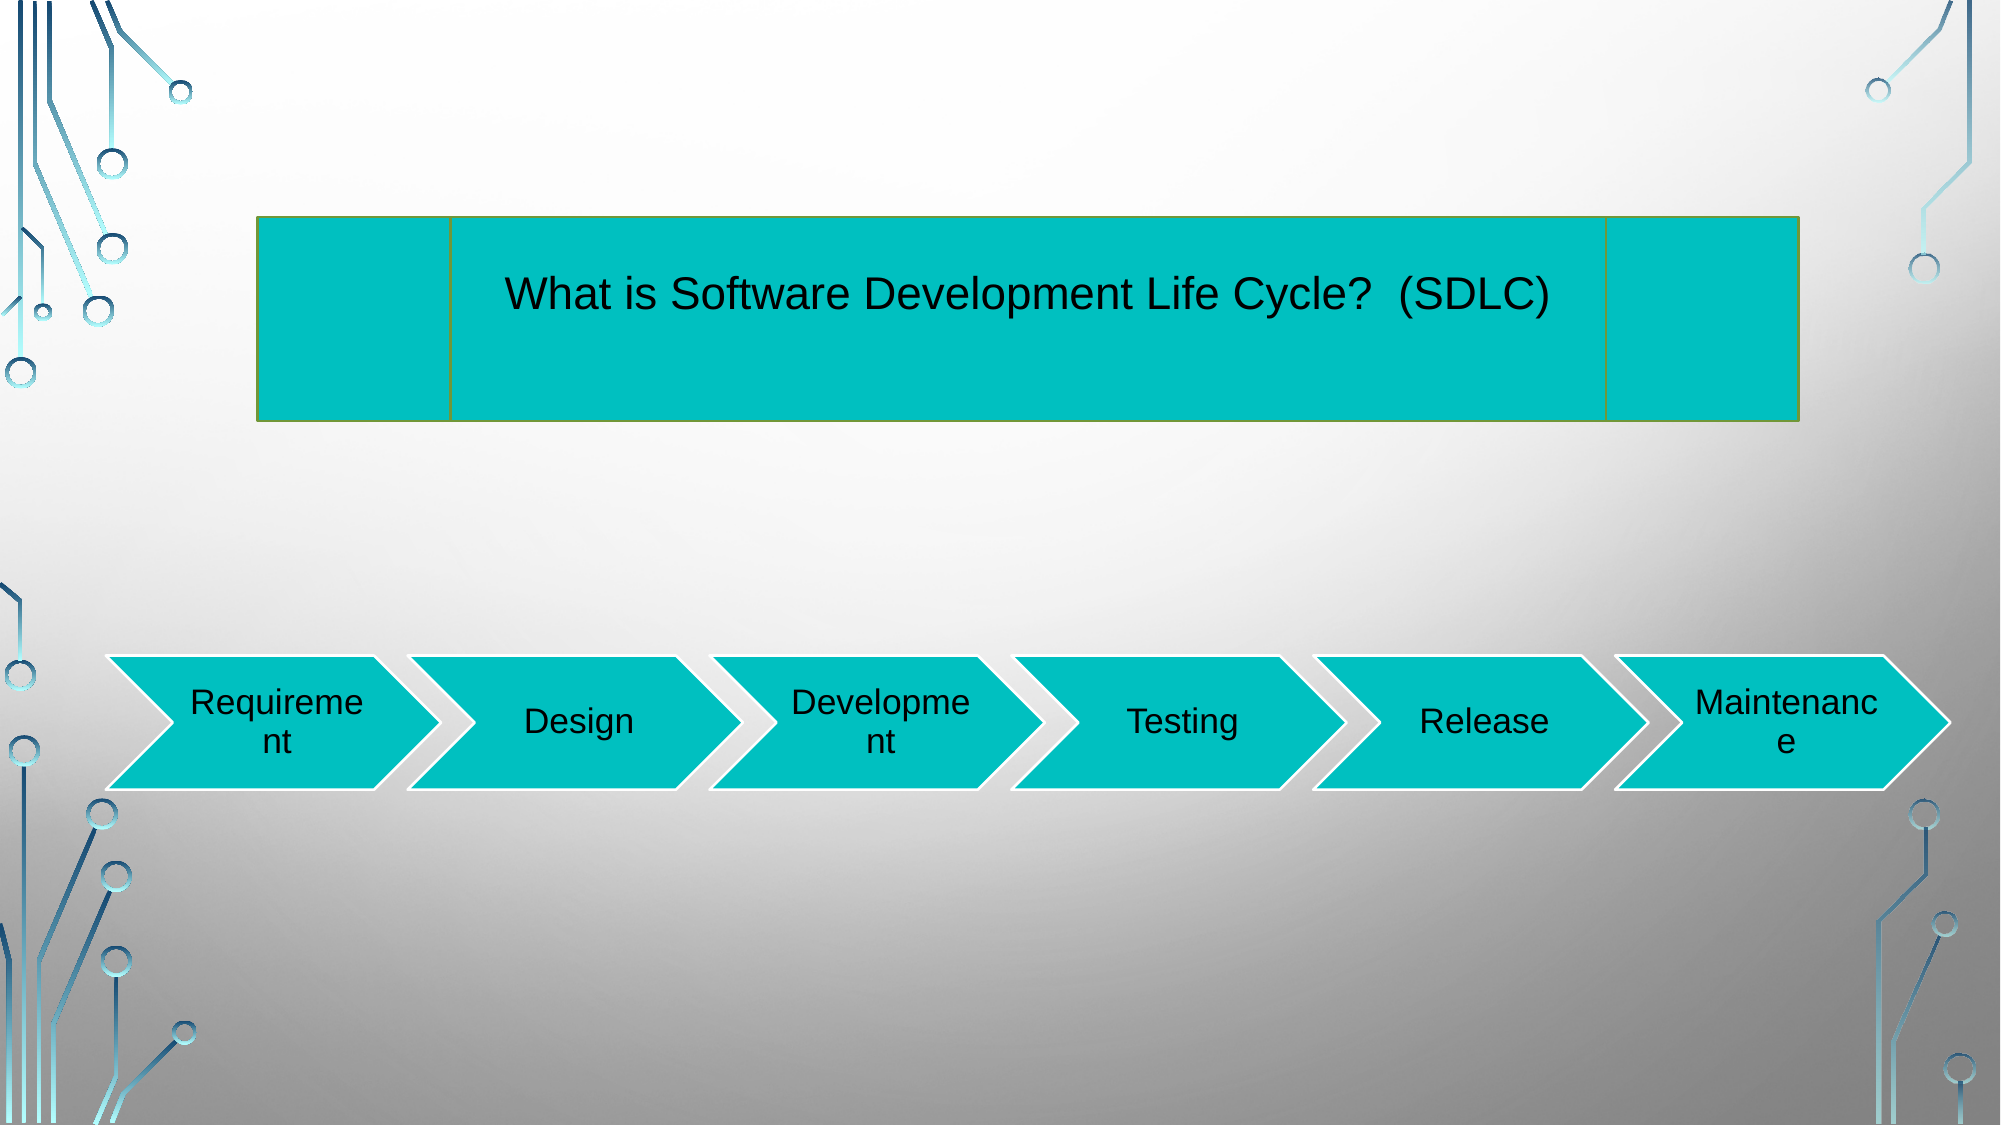

What is Software Development Life Cycle?  (SDLC)

Requirement
Design
Development
Testing
Release
Maintenance